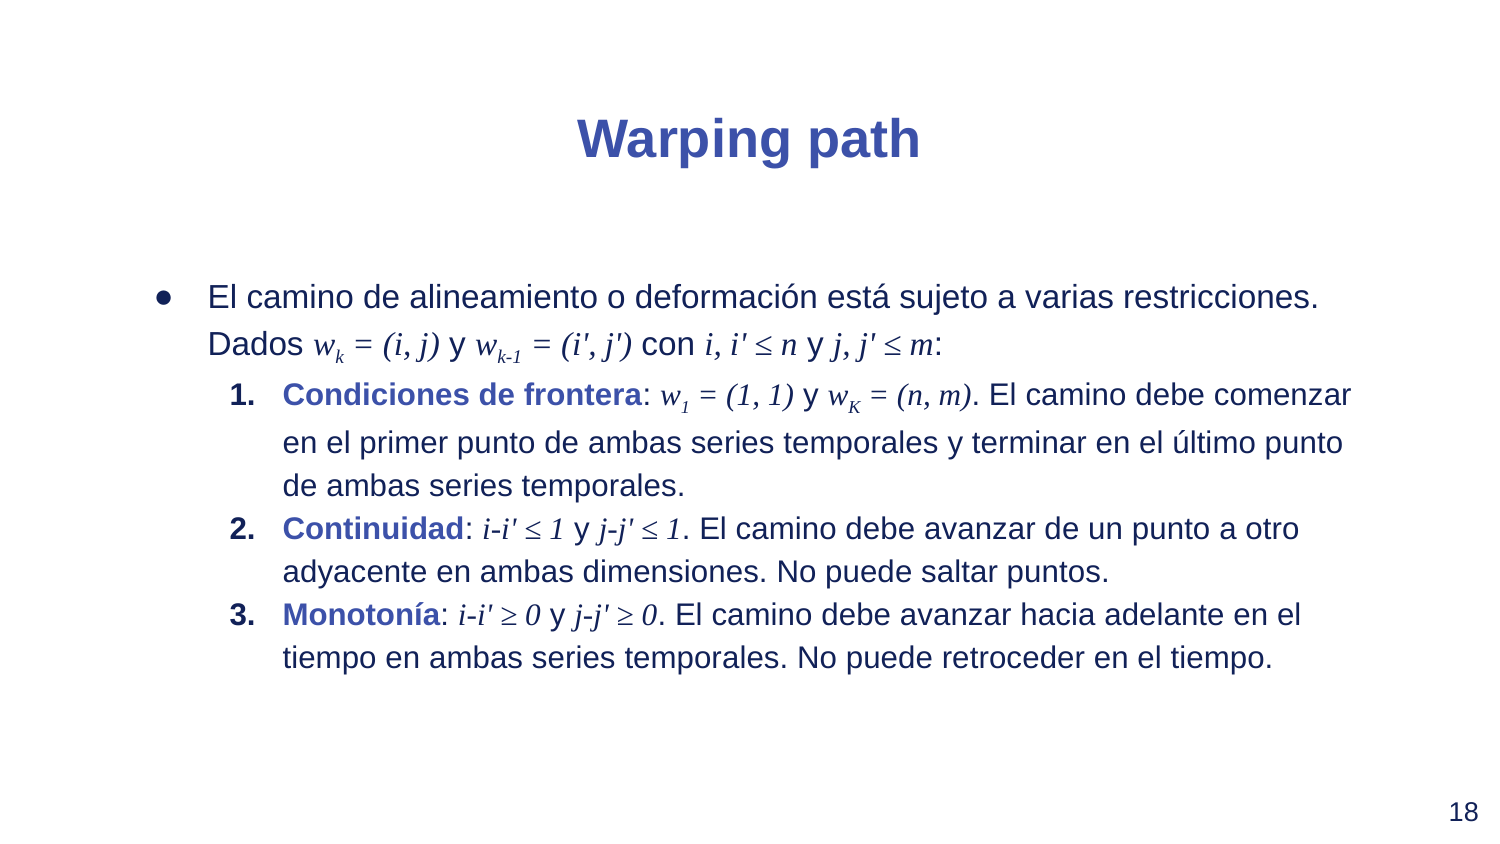

Warping path
El camino de alineamiento o deformación está sujeto a varias restricciones. Dados wk = (i, j) y wk-1 = (i', j') con i, i' ≤ n y j, j' ≤ m:
Condiciones de frontera: w1 = (1, 1) y wK = (n, m). El camino debe comenzar en el primer punto de ambas series temporales y terminar en el último punto de ambas series temporales.
Continuidad: i-i' ≤ 1 y j-j' ≤ 1. El camino debe avanzar de un punto a otro adyacente en ambas dimensiones. No puede saltar puntos.
Monotonía: i-i' ≥ 0 y j-j' ≥ 0. El camino debe avanzar hacia adelante en el tiempo en ambas series temporales. No puede retroceder en el tiempo.
18